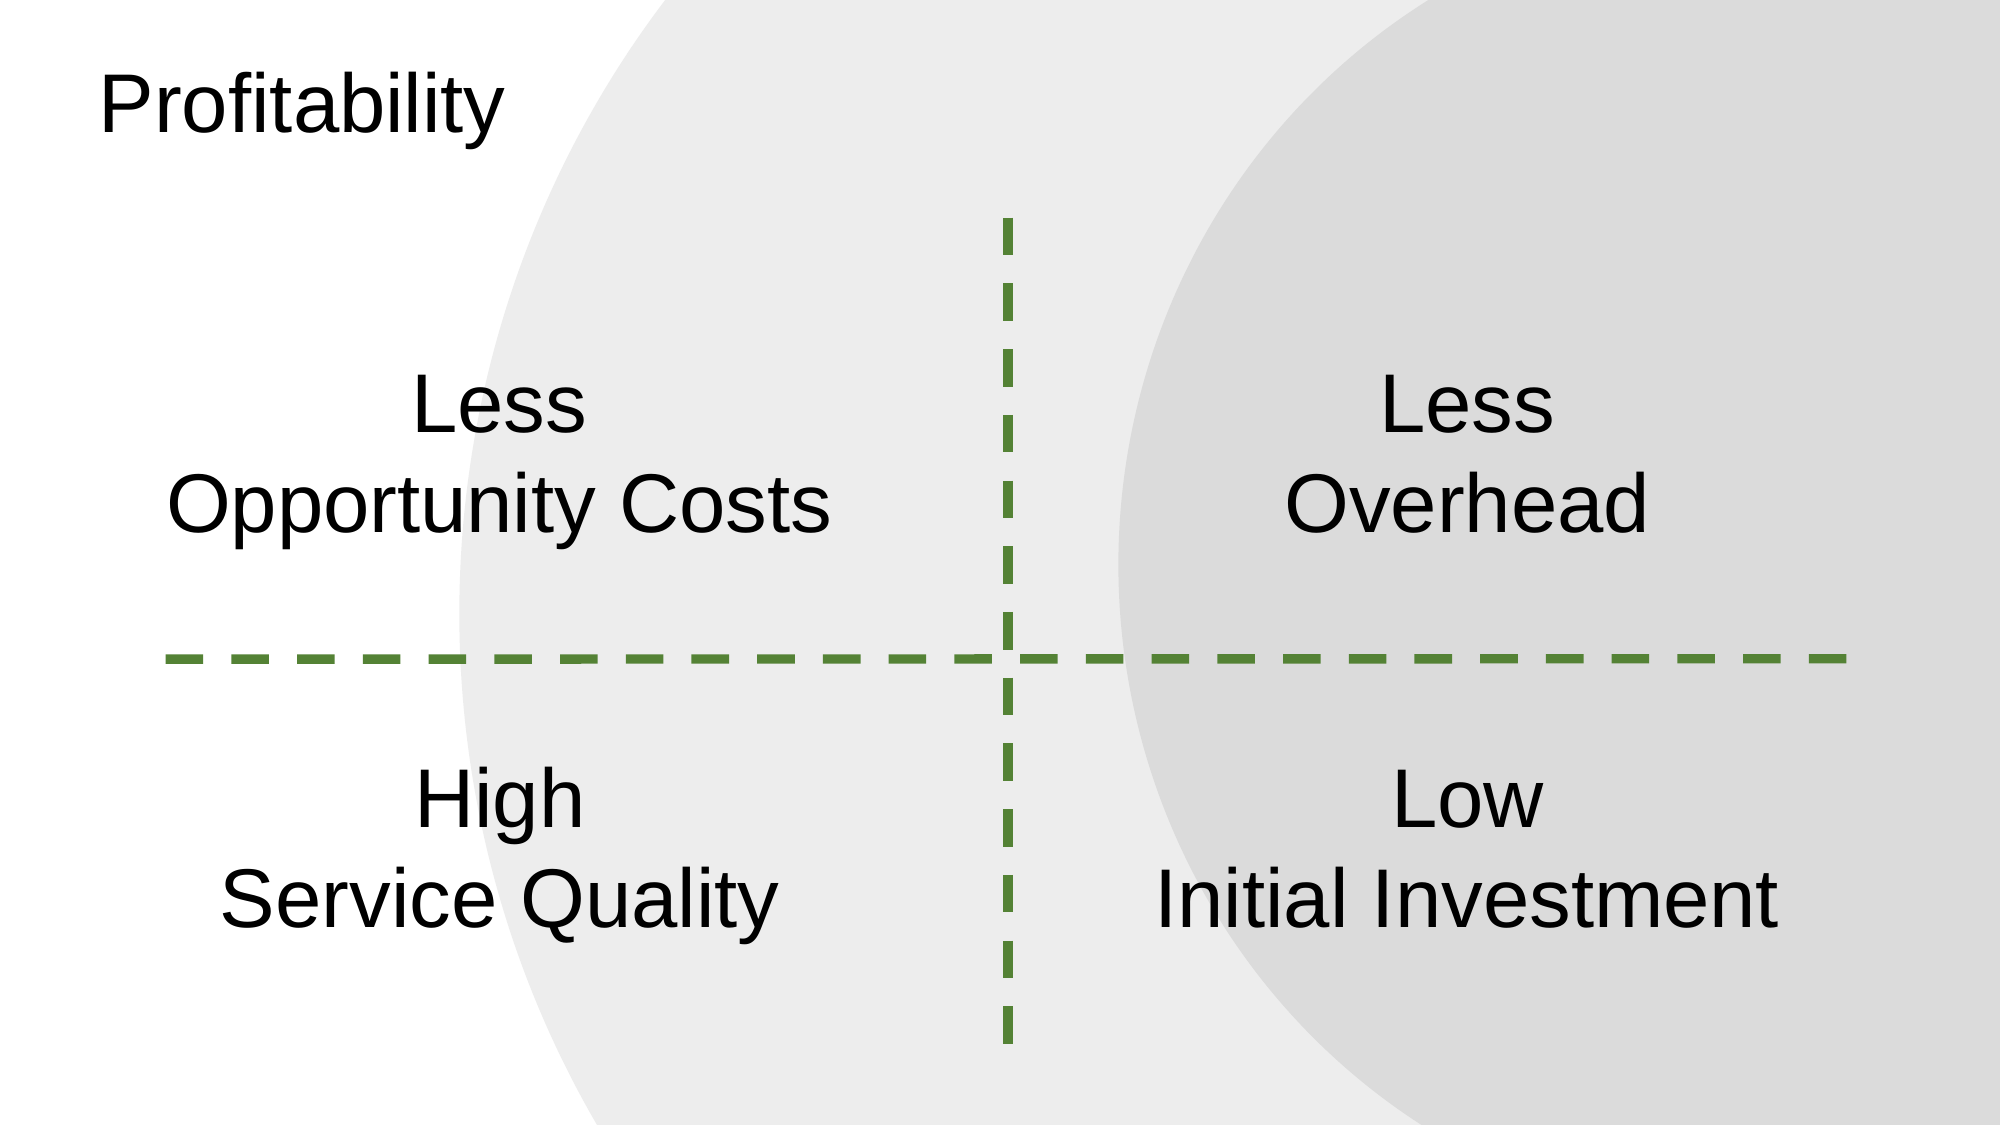

Profitability
Less
Opportunity Costs
Less
Overhead
High
Service Quality
Low
Initial Investment